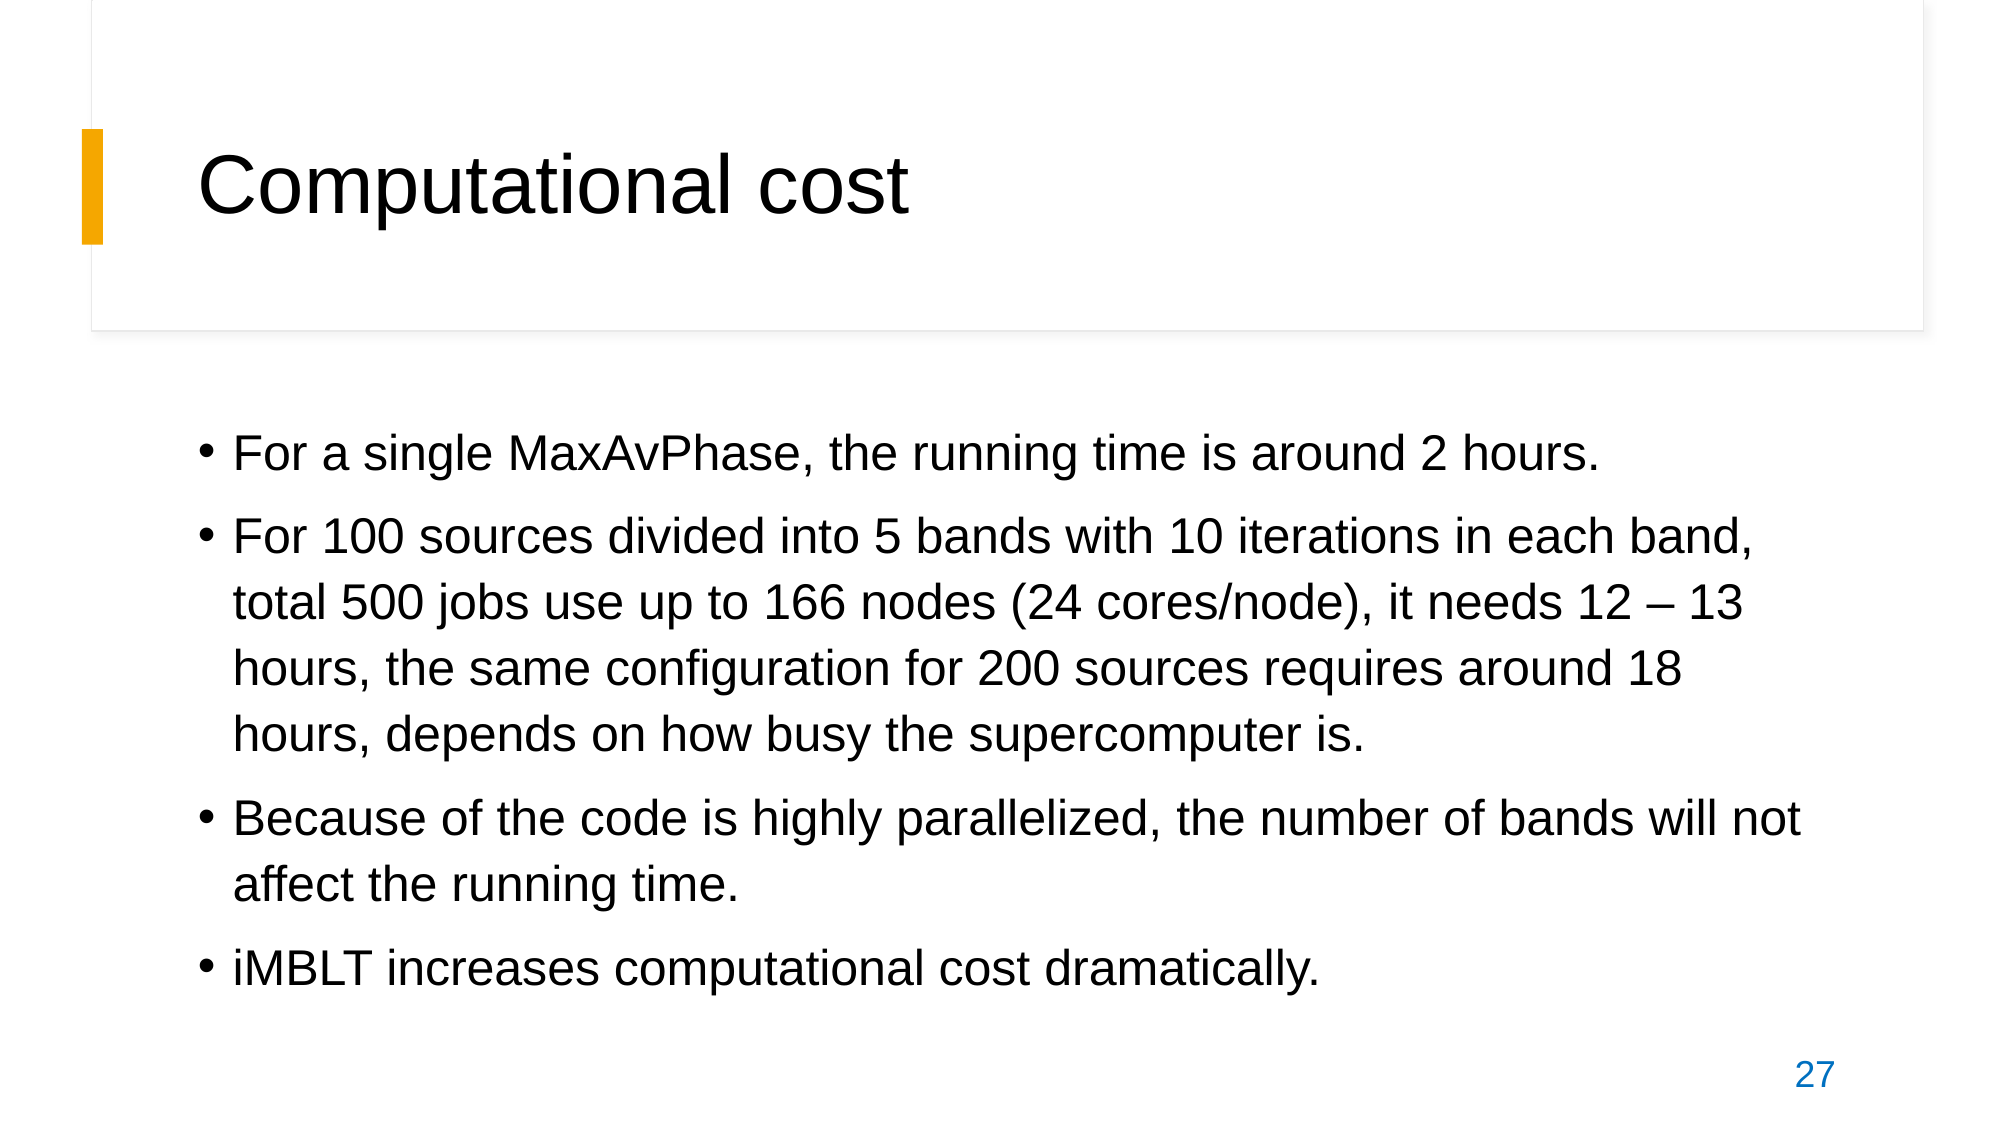

# Computational cost
For a single MaxAvPhase, the running time is around 2 hours.
For 100 sources divided into 5 bands with 10 iterations in each band, total 500 jobs use up to 166 nodes (24 cores/node), it needs 12 – 13 hours, the same configuration for 200 sources requires around 18 hours, depends on how busy the supercomputer is.
Because of the code is highly parallelized, the number of bands will not affect the running time.
iMBLT increases computational cost dramatically.
27